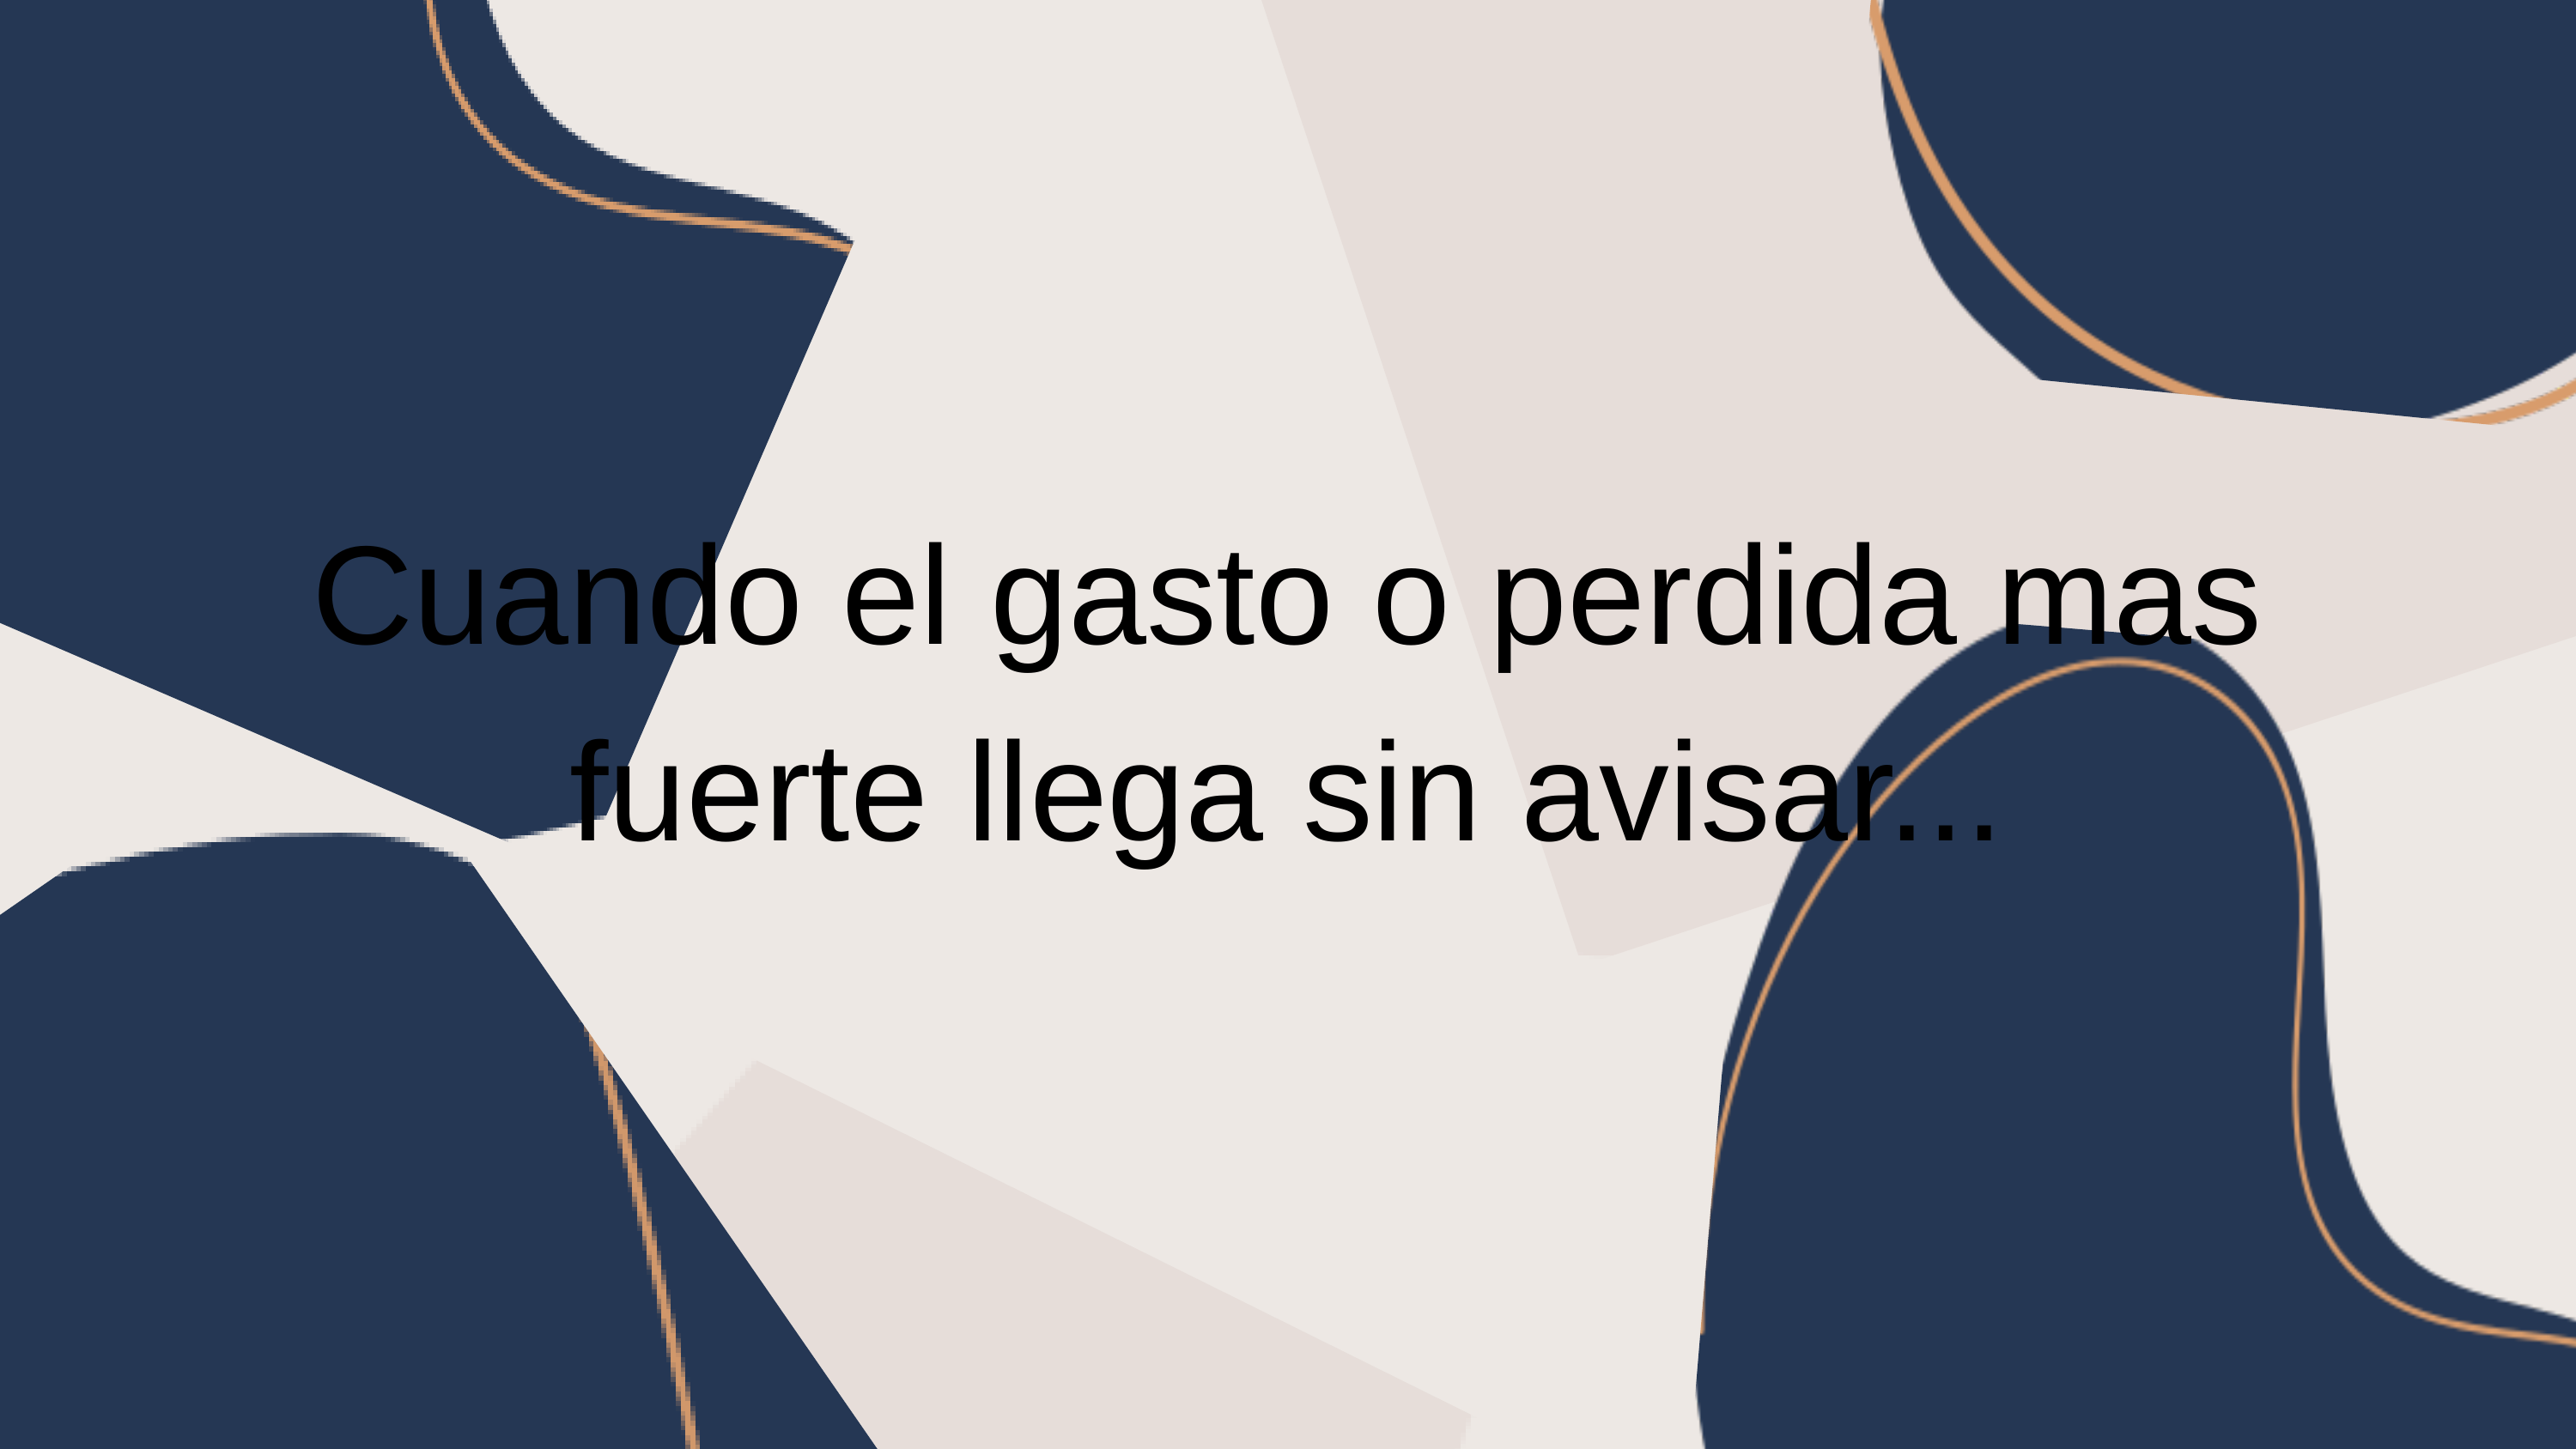

Cuando el gasto o perdida mas fuerte llega sin avisar...